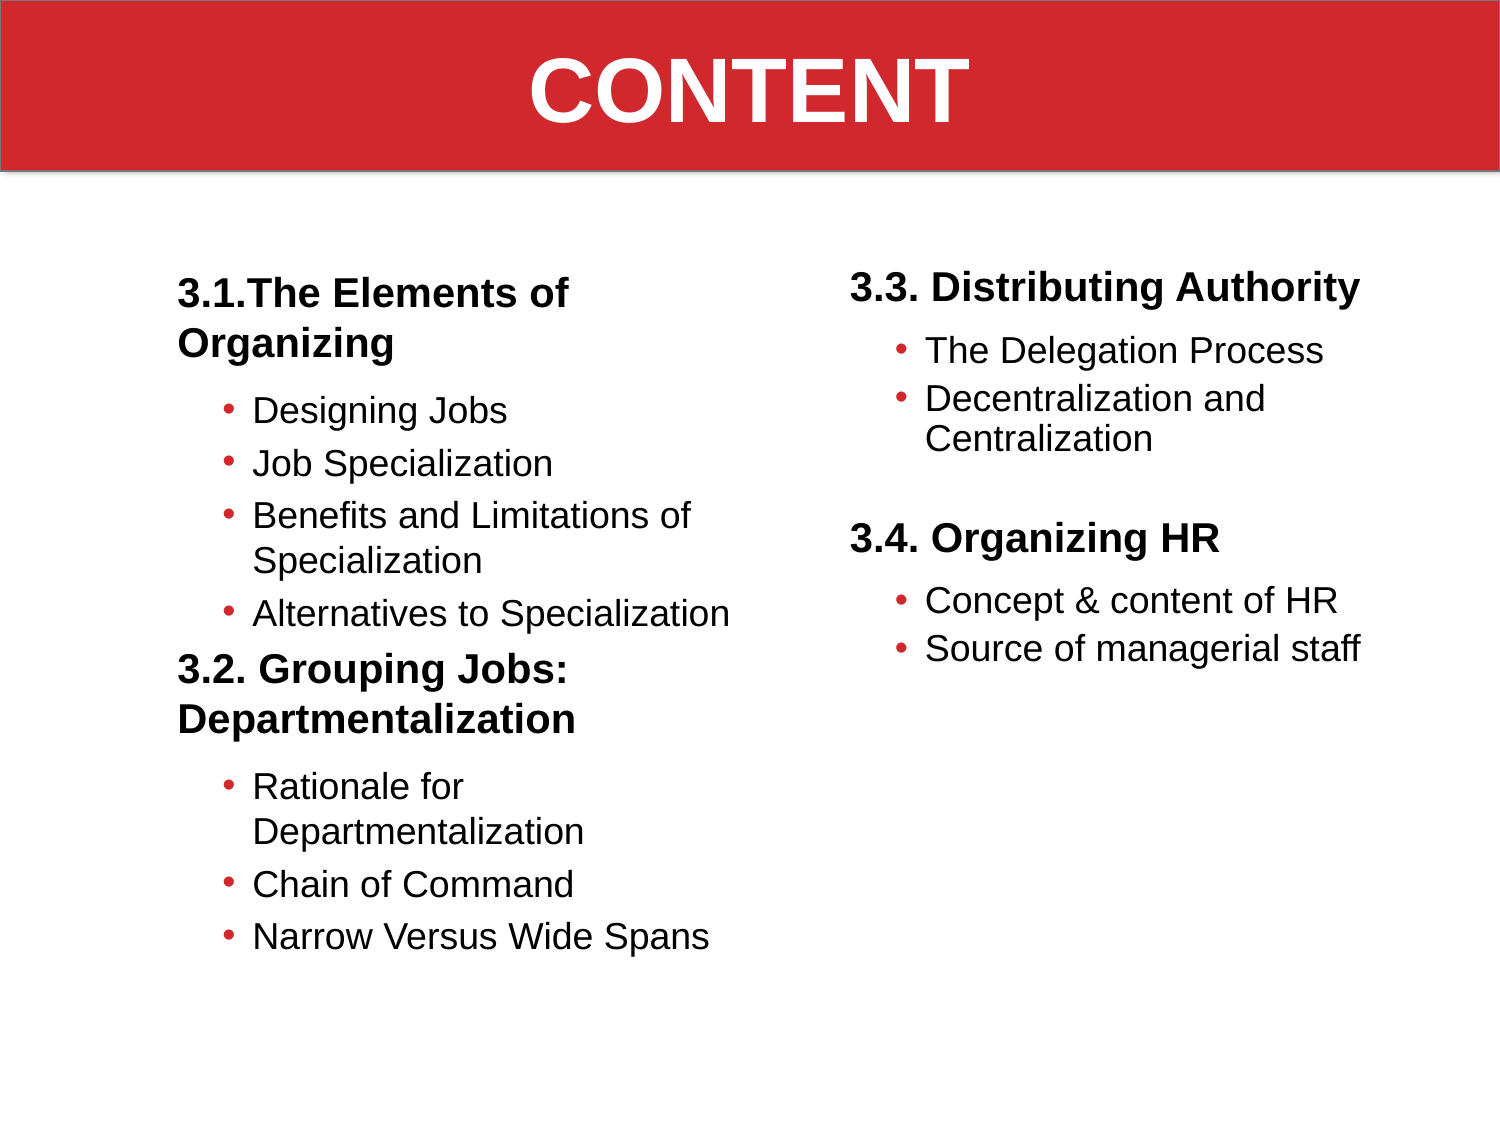

CONTENT
3.1.The Elements of Organizing
Designing Jobs
Job Specialization
Benefits and Limitations of Specialization
Alternatives to Specialization
3.2. Grouping Jobs: Departmentalization
Rationale for Departmentalization
Chain of Command
Narrow Versus Wide Spans
3.3. Distributing Authority
The Delegation Process
Decentralization and Centralization

3.4. Organizing HR
Concept & content of HR
Source of managerial staff